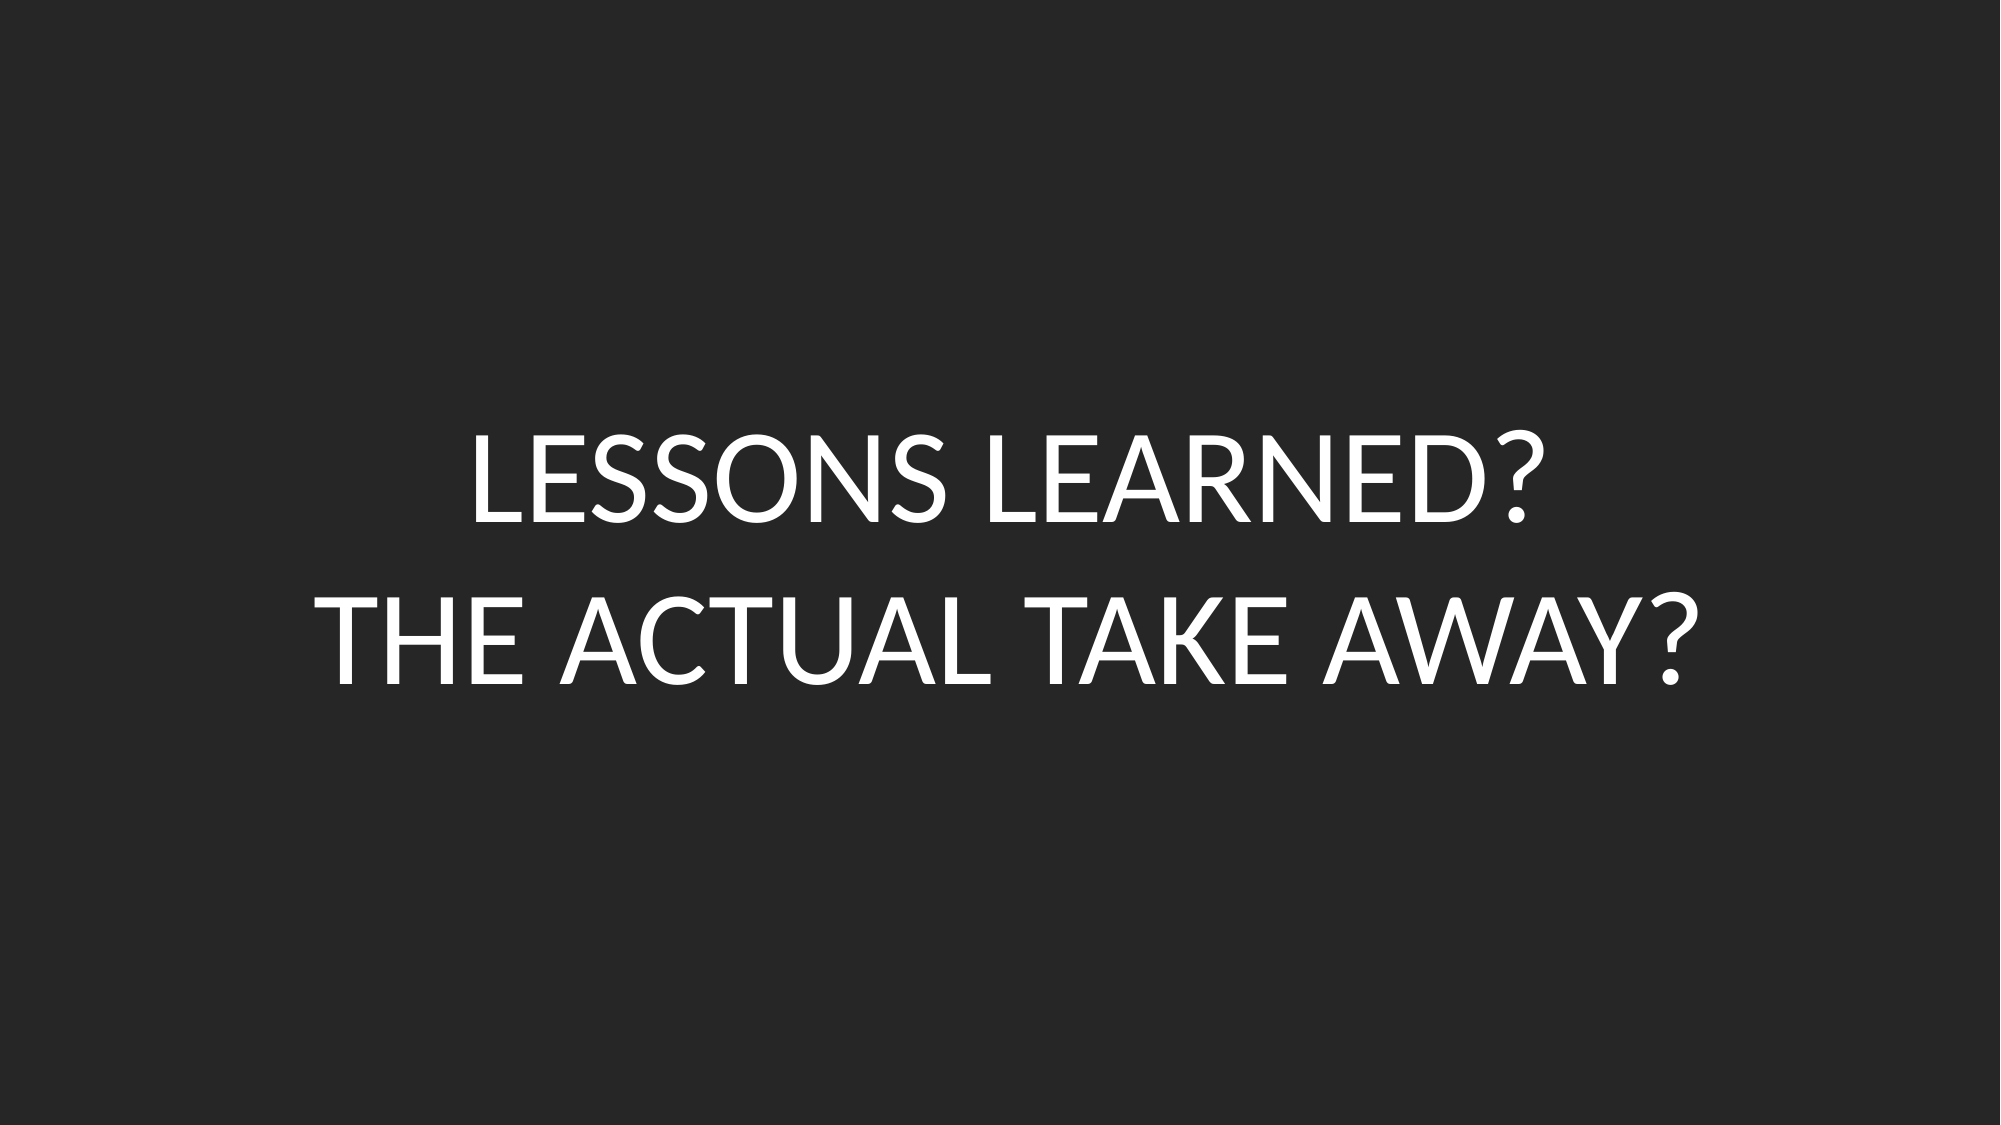

# LESSONS LEARNED? THE ACTUAL TAKE AWAY?